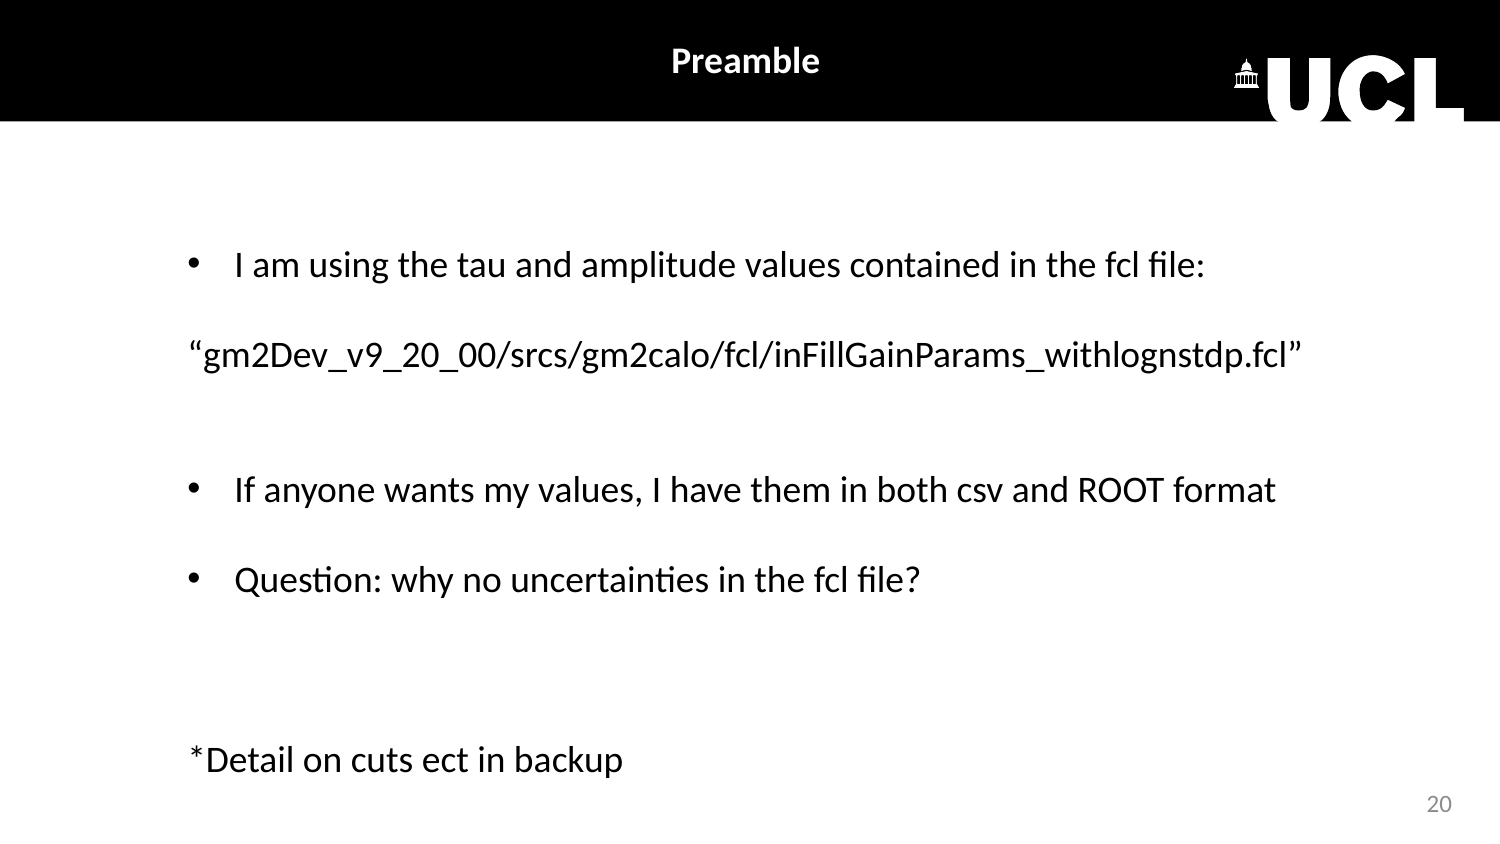

Preamble
I am using the tau and amplitude values contained in the fcl file:

“gm2Dev_v9_20_00/srcs/gm2calo/fcl/inFillGainParams_withlognstdp.fcl”

If anyone wants my values, I have them in both csv and ROOT format

Question: why no uncertainties in the fcl file?

*Detail on cuts ect in backup
20